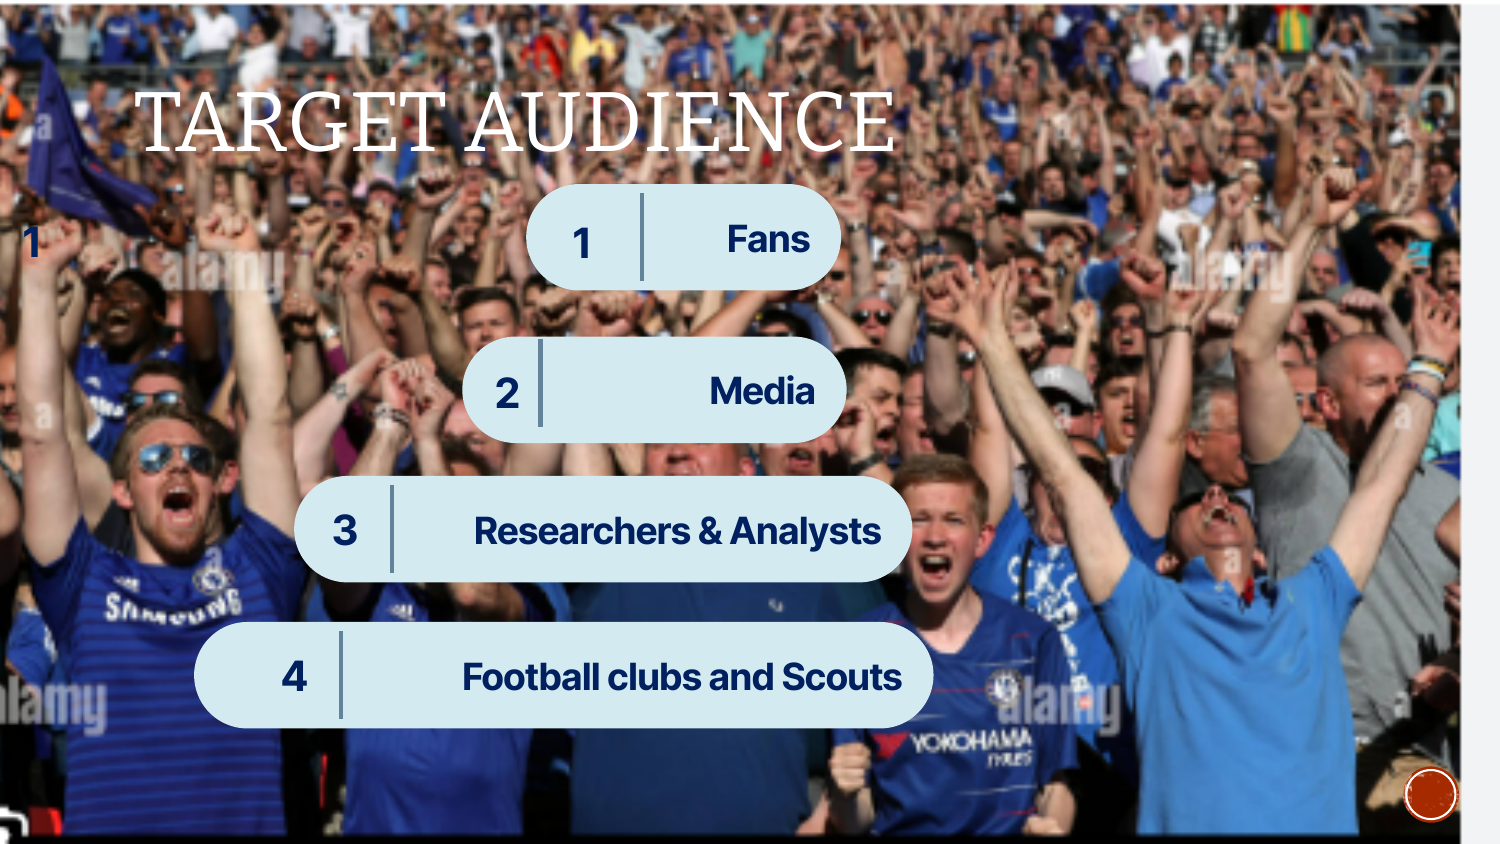

# Target Audience
Fans
1
1
Media
2
Researchers & Analysts
3
Football clubs and Scouts
4